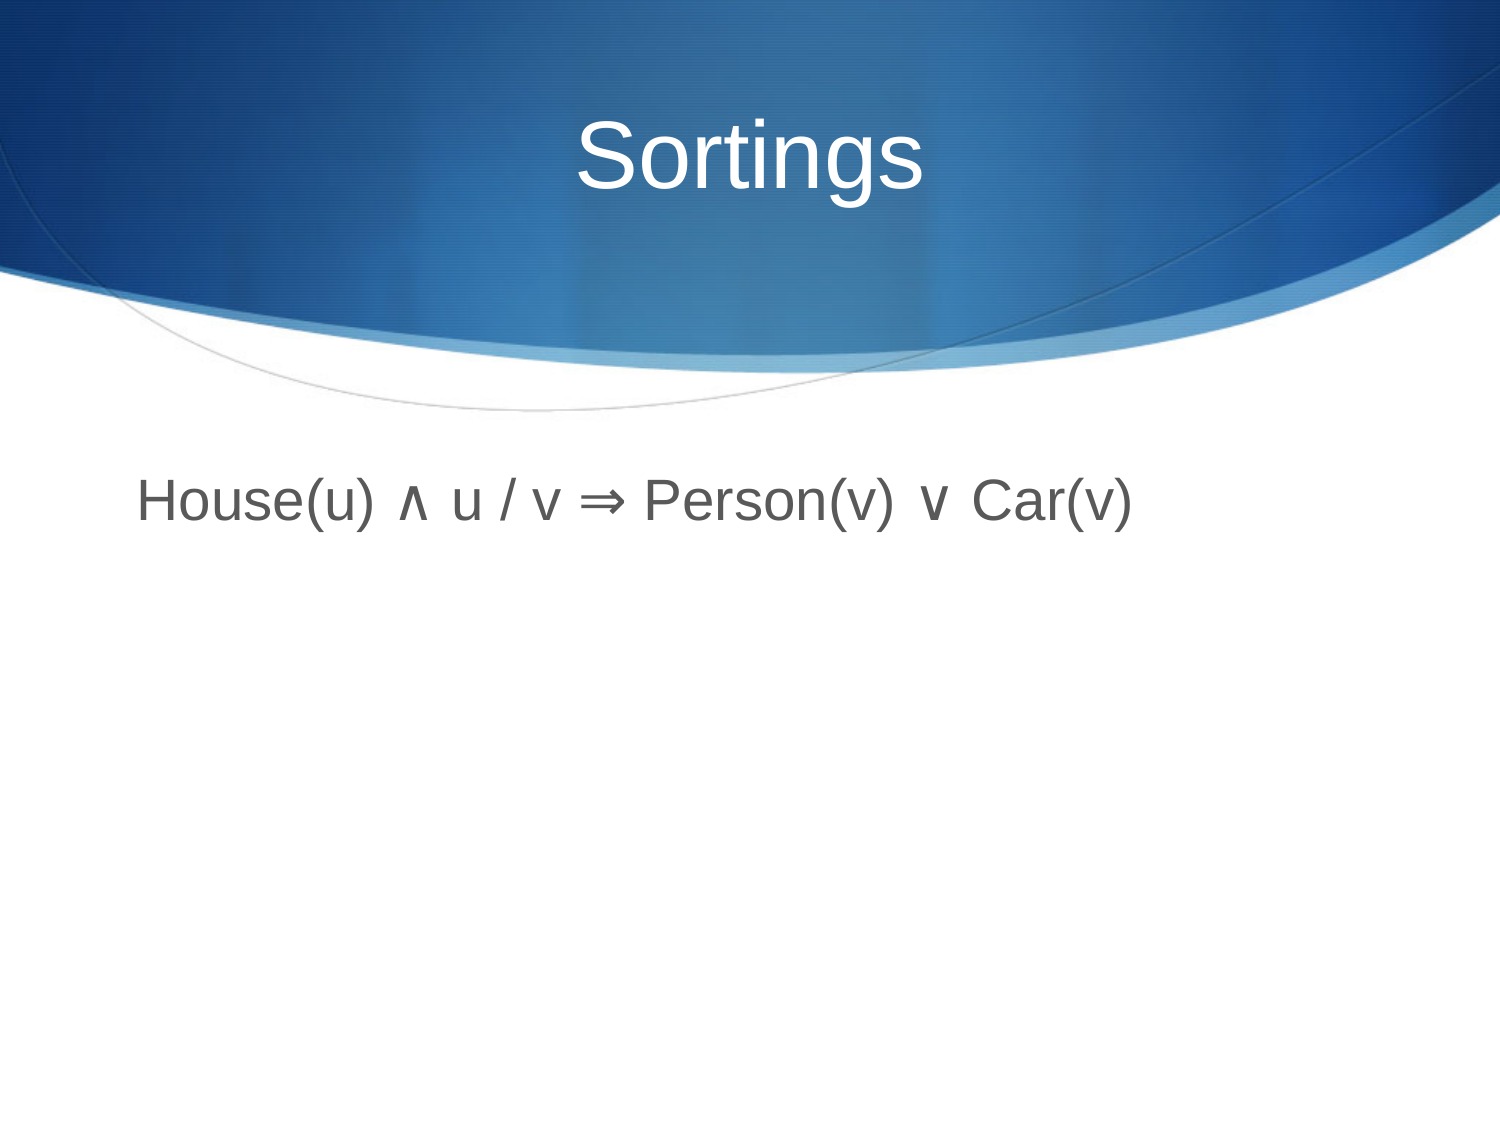

# Sortings
House(u) ∧ u / v ⇒ Person(v) ∨ Car(v)